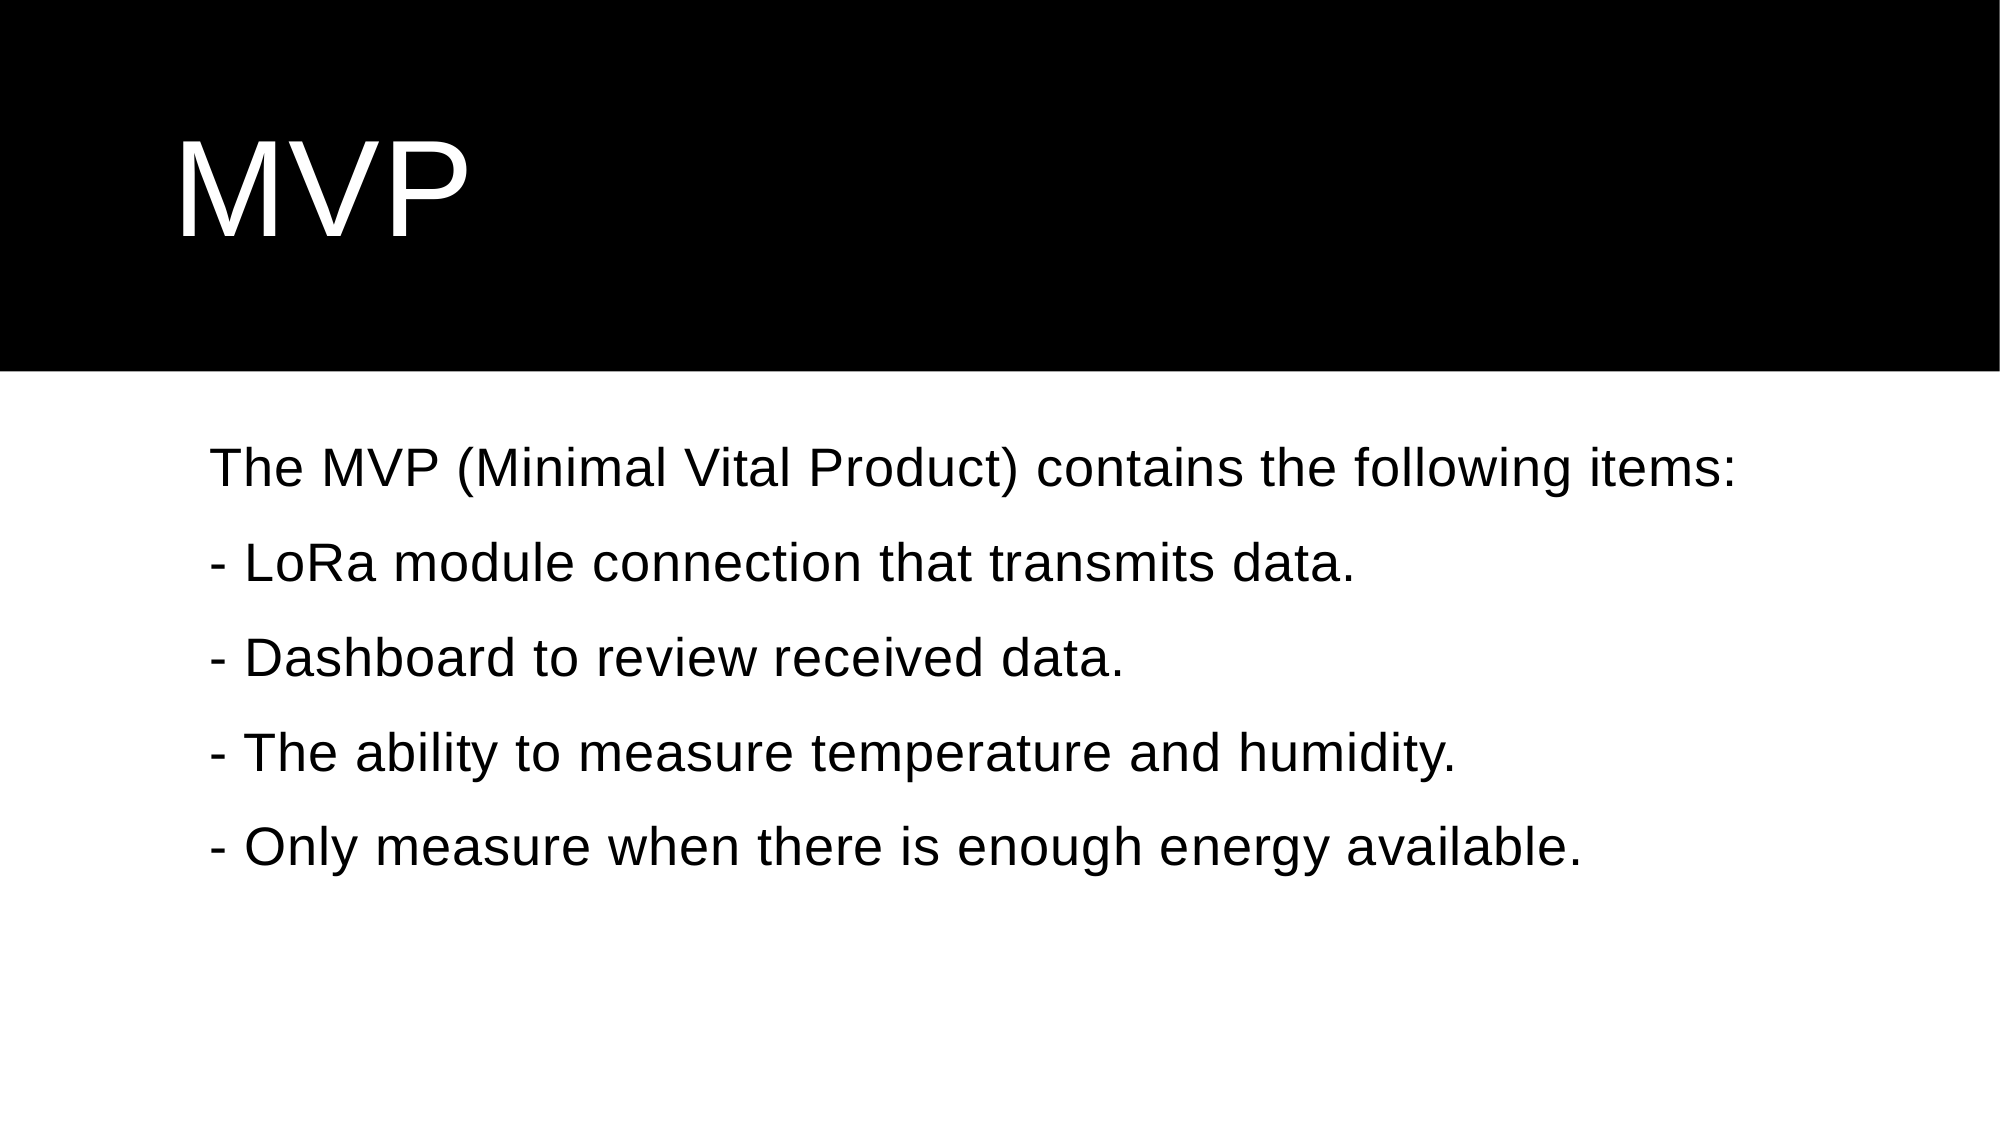

# MVP
The MVP (Minimal Vital Product) contains the following items:
- LoRa module connection that transmits data.
- Dashboard to review received data.
- The ability to measure temperature and humidity.
- Only measure when there is enough energy available.